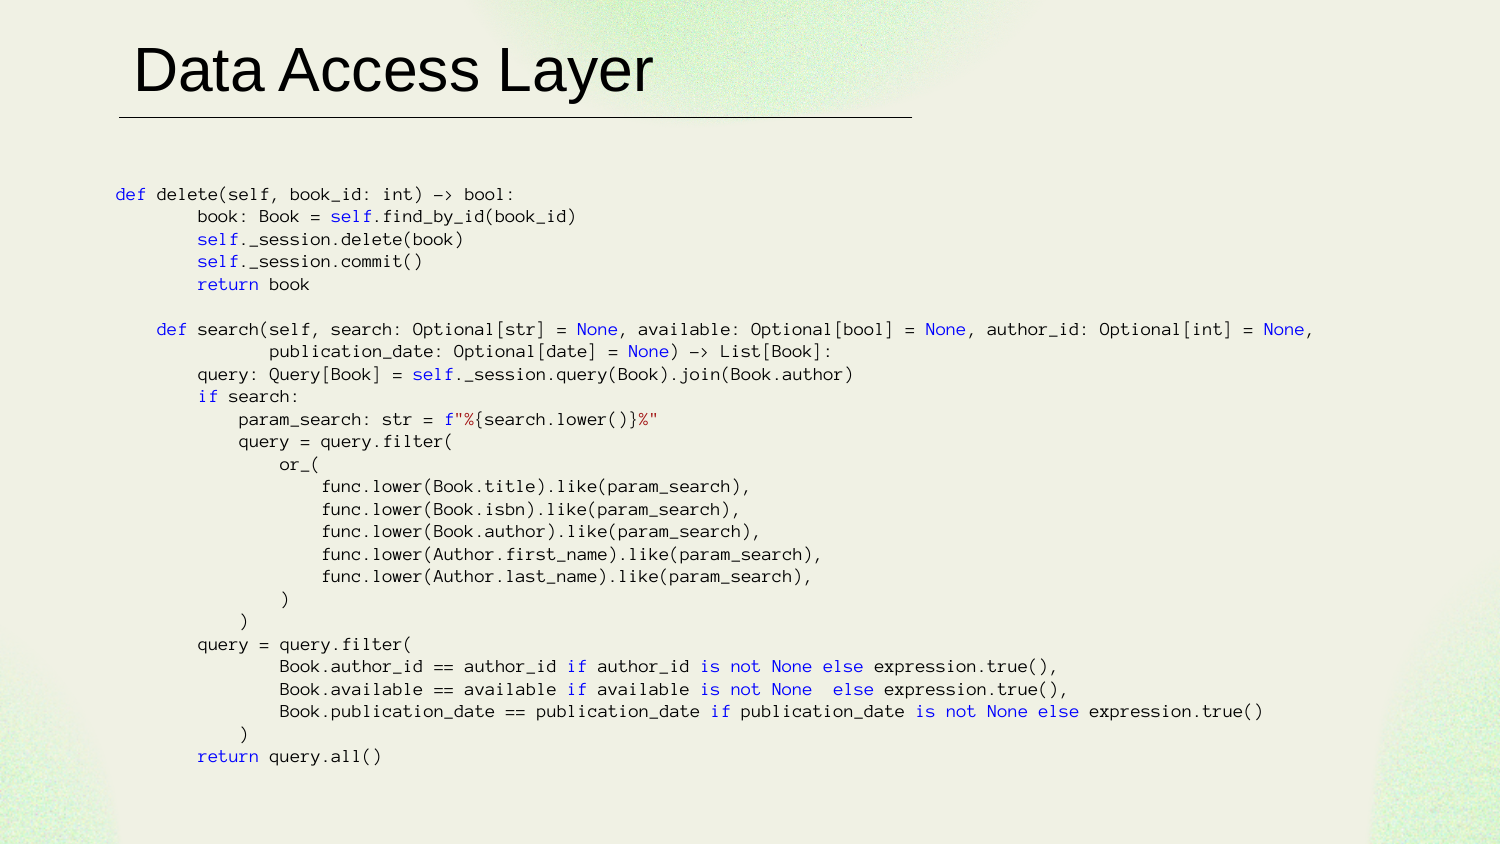

# Data Access Layer
def delete(self, book_id: int) -> bool:
        book: Book = self.find_by_id(book_id)
        self._session.delete(book)
        self._session.commit()
        return book
    def search(self, search: Optional[str] = None, available: Optional[bool] = None, author_id: Optional[int] = None,
               publication_date: Optional[date] = None) -> List[Book]:
        query: Query[Book] = self._session.query(Book).join(Book.author)
        if search:
            param_search: str = f"%{search.lower()}%"
            query = query.filter(
                or_(
                    func.lower(Book.title).like(param_search),
                    func.lower(Book.isbn).like(param_search),
                    func.lower(Book.author).like(param_search),
                    func.lower(Author.first_name).like(param_search),
                    func.lower(Author.last_name).like(param_search),
                )
            )
        query = query.filter(
                Book.author_id == author_id if author_id is not None else expression.true(),
                Book.available == available if available is not None  else expression.true(),
                Book.publication_date == publication_date if publication_date is not None else expression.true()
            )
        return query.all()